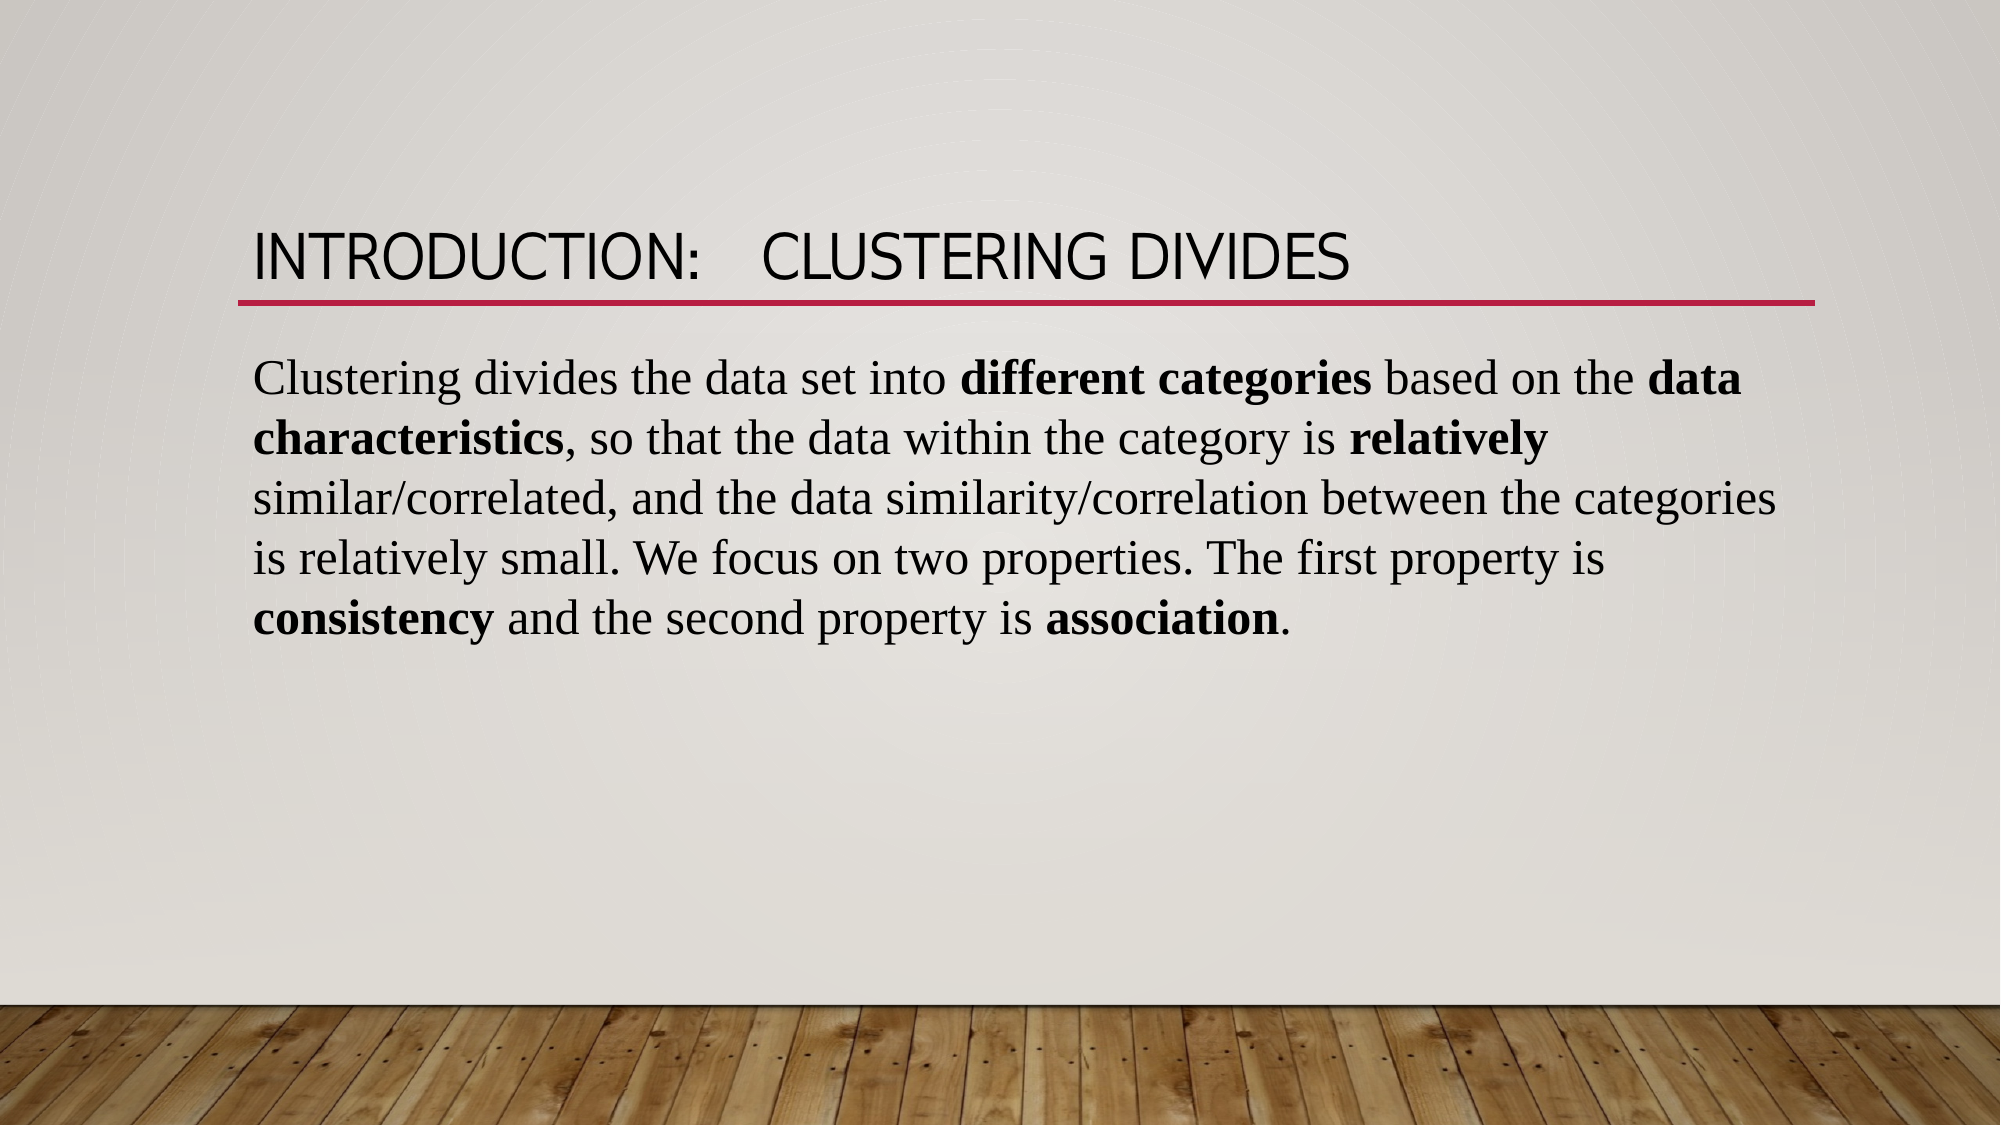

# Introduction:   Clustering divides
Clustering divides the data set into different categories based on the data characteristics, so that the data within the category is relatively similar/correlated, and the data similarity/correlation between the categories is relatively small. We focus on two properties. The first property is consistency and the second property is association.